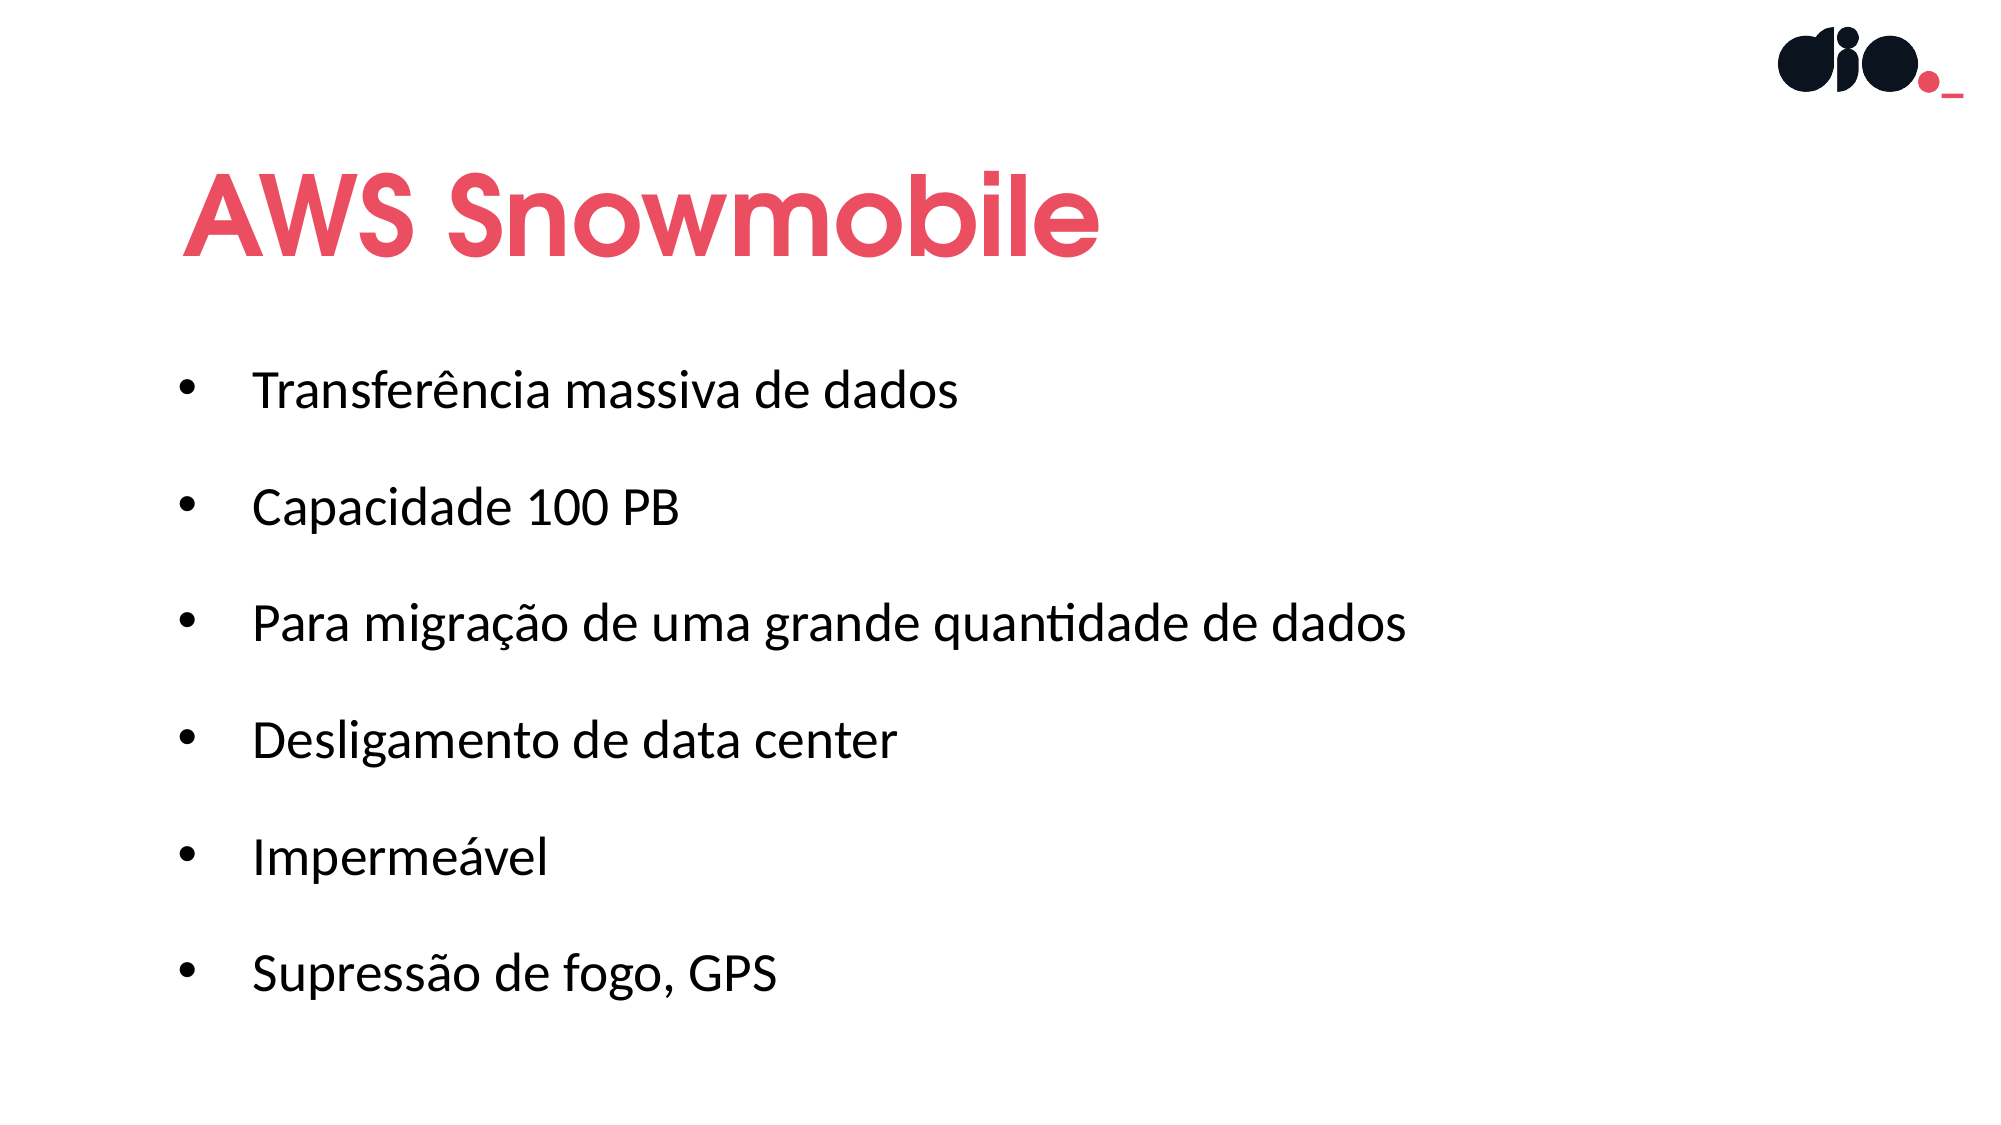

AWS Snowmobile
Transferência massiva de dados
Capacidade 100 PB
Para migração de uma grande quantidade de dados
Desligamento de data center
Impermeável
Supressão de fogo, GPS